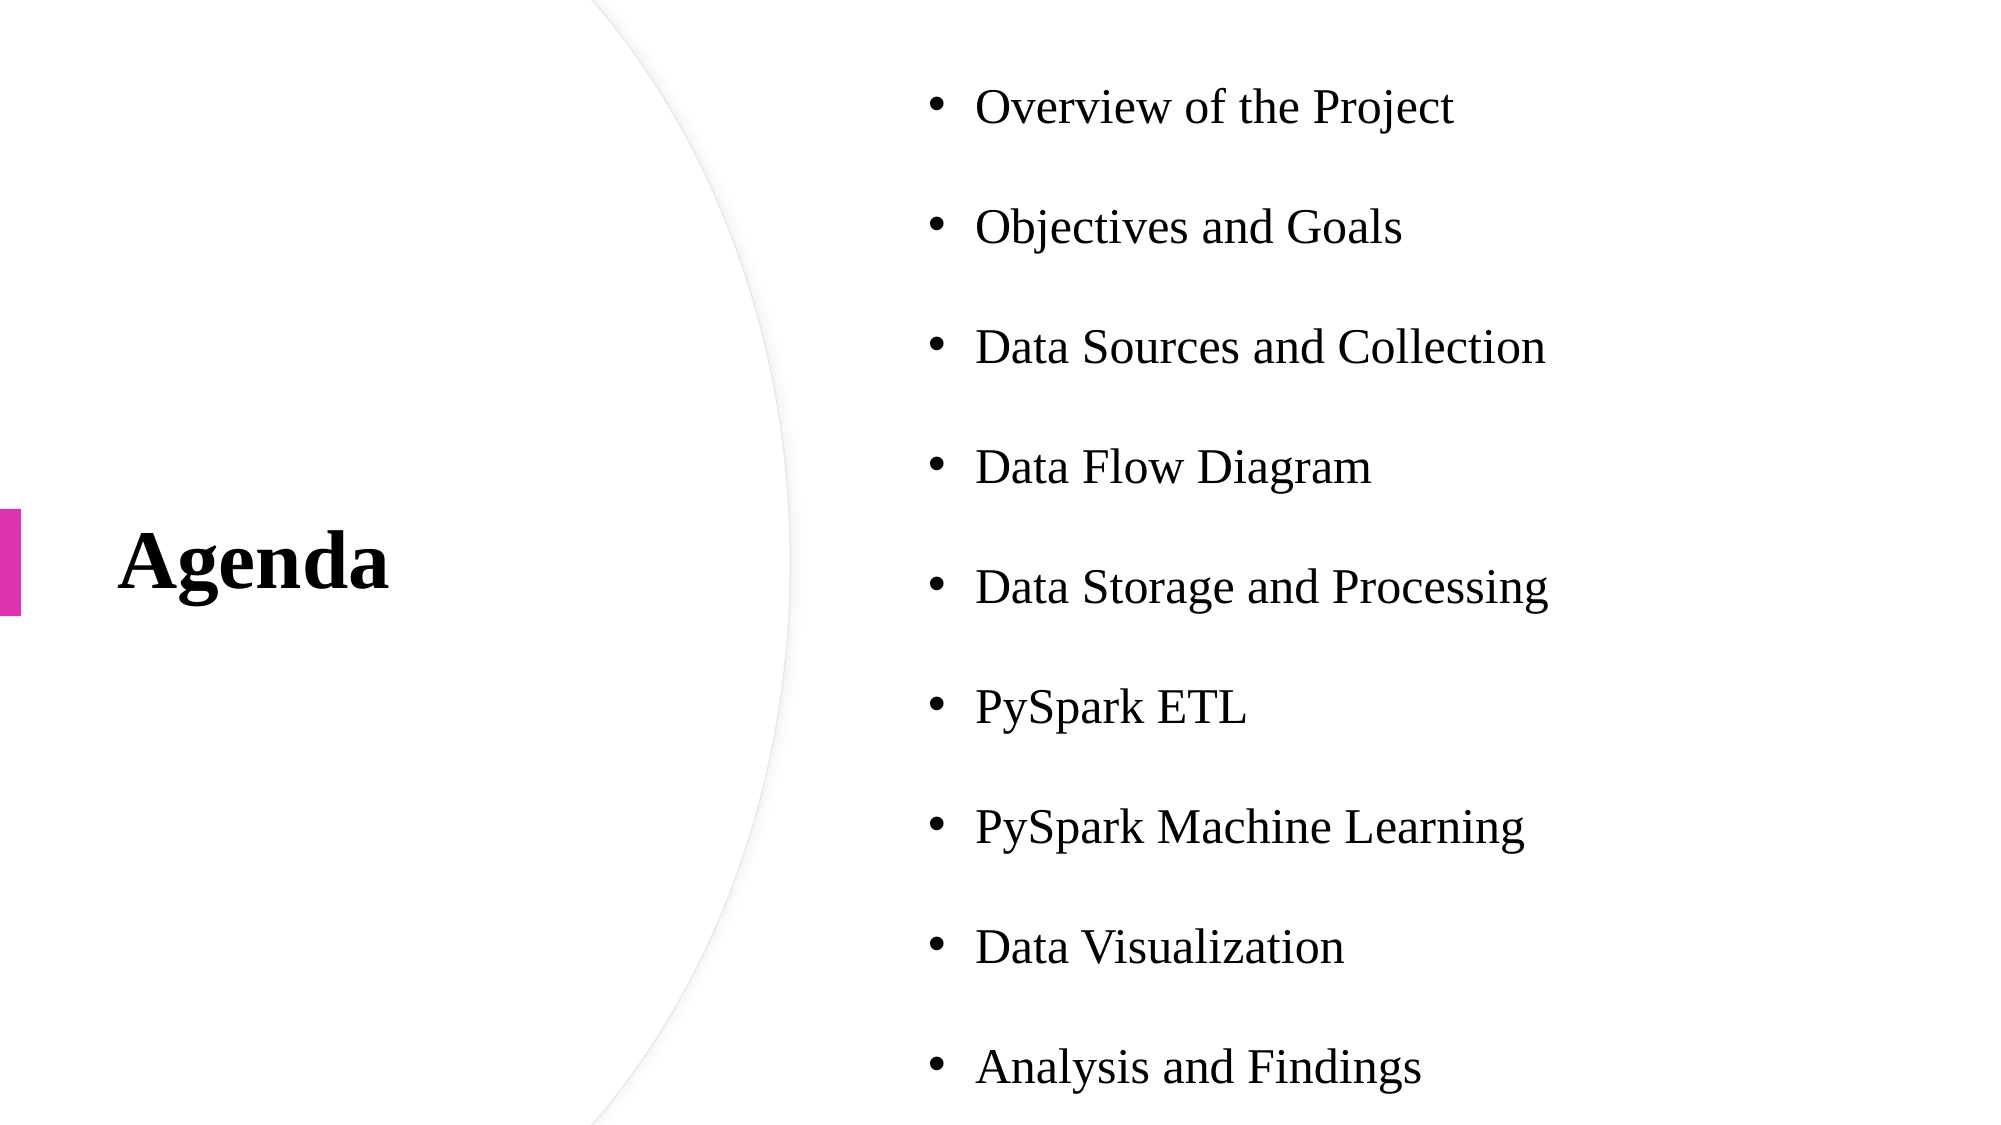

Overview of the Project
Objectives and Goals
Data Sources and Collection
Data Flow Diagram
Data Storage and Processing
PySpark ETL
PySpark Machine Learning
Data Visualization
Analysis and Findings
# Agenda